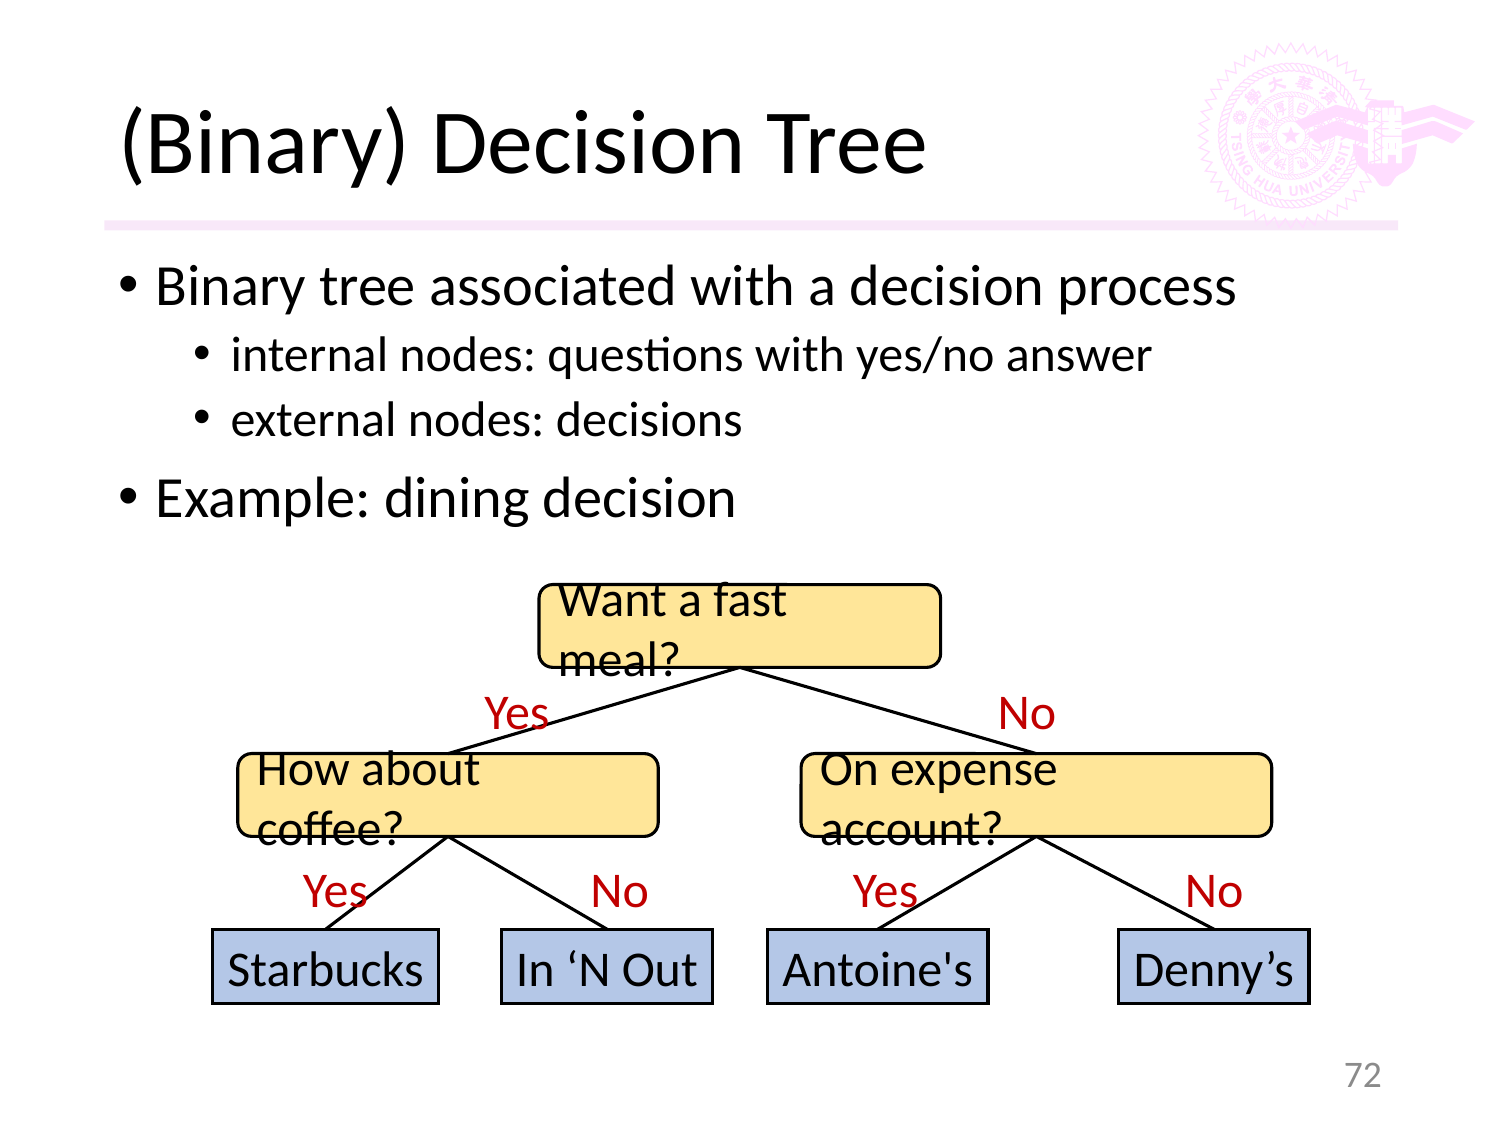

# (Binary) Decision Tree
Binary tree associated with a decision process
internal nodes: questions with yes/no answer
external nodes: decisions
Example: dining decision
Want a fast meal?
No
Yes
How about coffee?
On expense account?
Yes
No
Yes
No
Starbucks
In ‘N Out
Antoine's
Denny’s
72